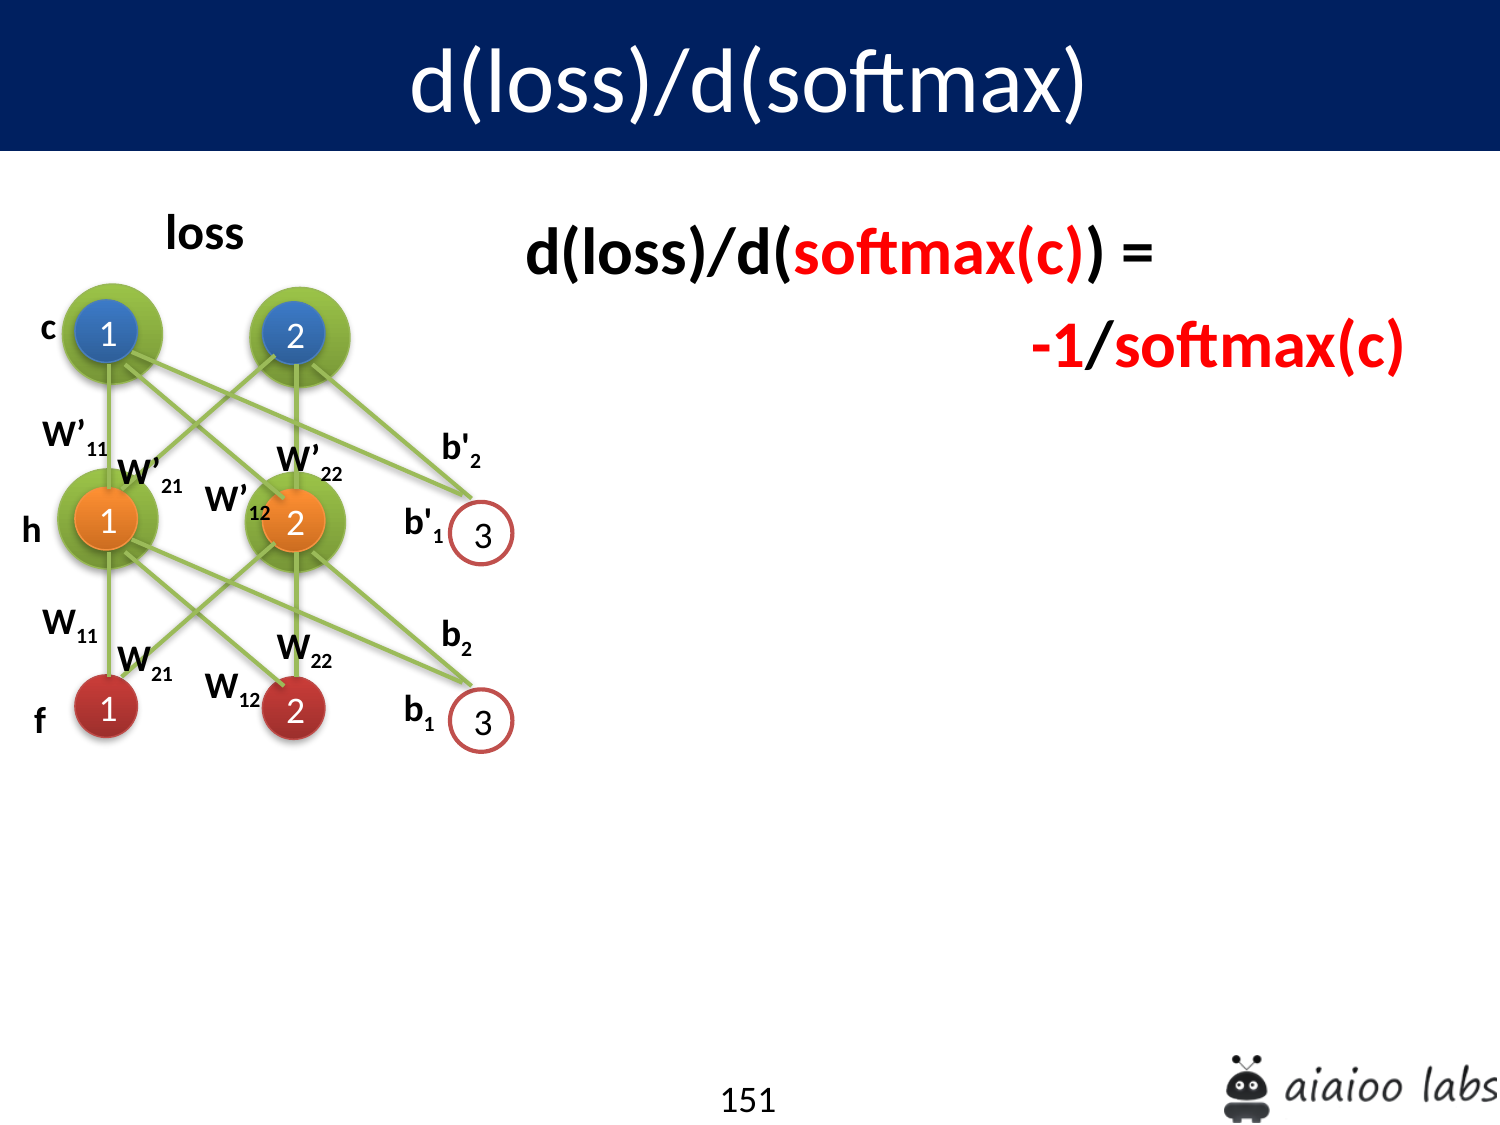

d(loss)/d(softmax)
loss
d(loss)/d(softmax(c)) =
				-1/softmax(c)

c
1
2
W’11
b'2
W’22
W’21
W’12

1
2
b'1
h
3
W11
b2
W22
W21
W12
1
2
b1
f
3